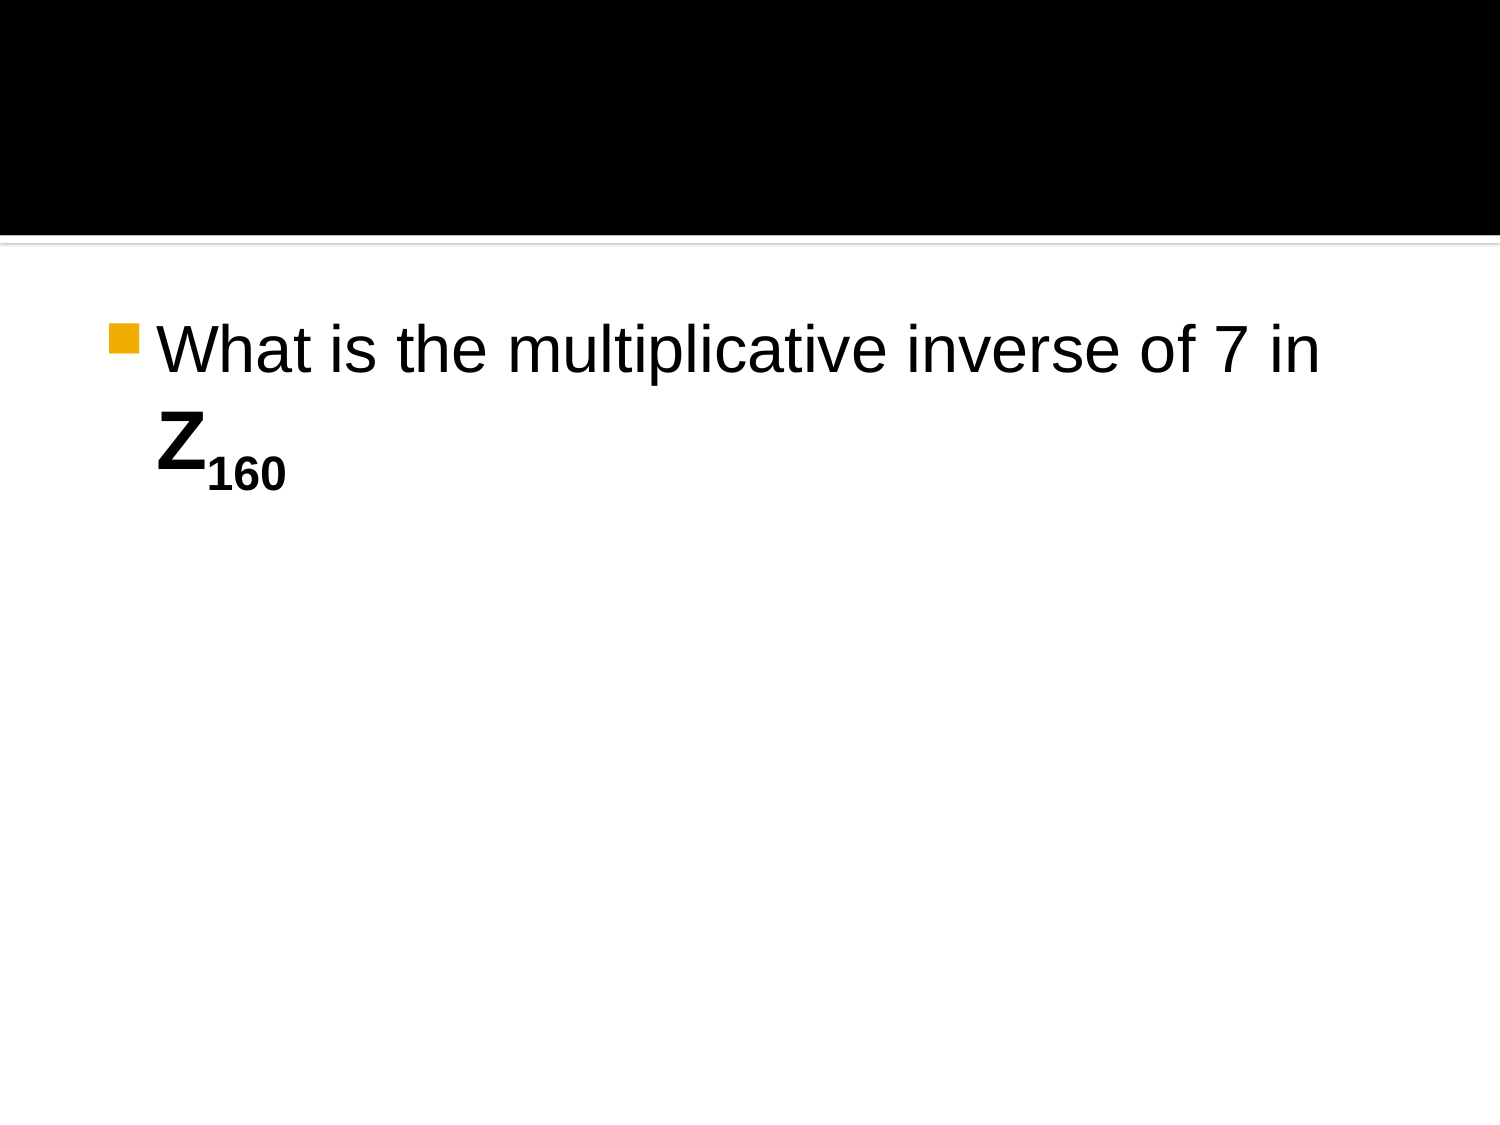

#
What is the multiplicative inverse of 7 in Z160

???